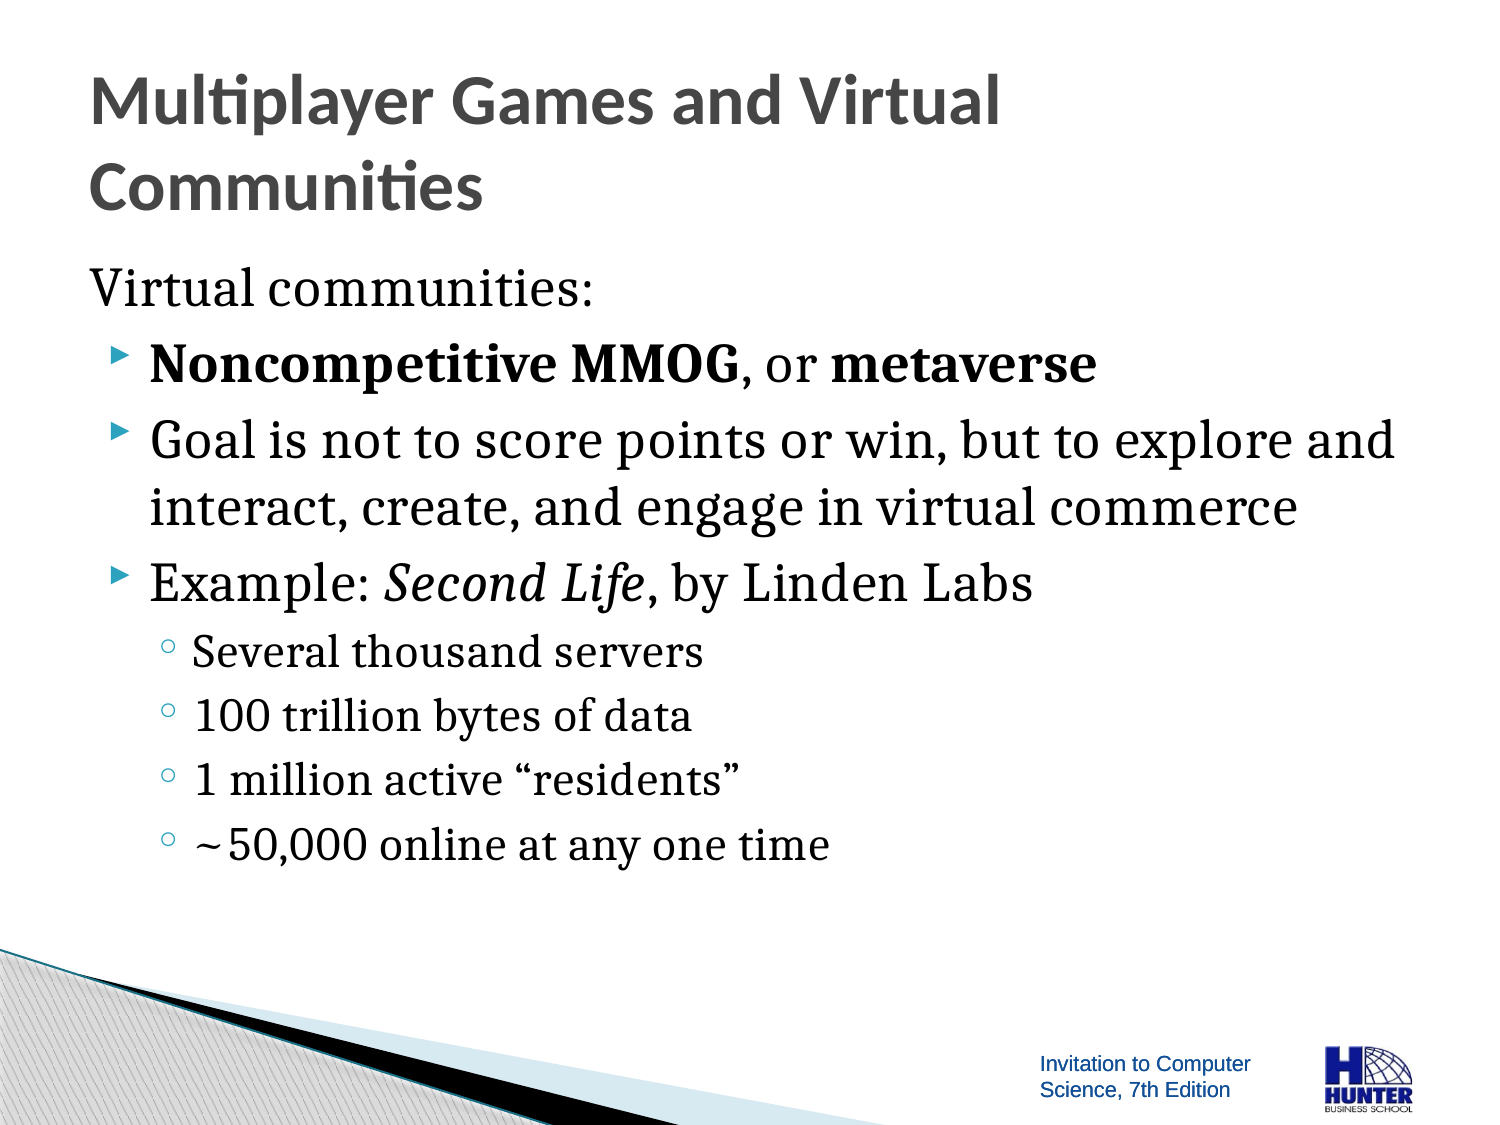

# Multiplayer Games and Virtual Communities
Virtual communities:
Noncompetitive MMOG, or metaverse
Goal is not to score points or win, but to explore and interact, create, and engage in virtual commerce
Example: Second Life, by Linden Labs
Several thousand servers
100 trillion bytes of data
1 million active “residents”
~50,000 online at any one time